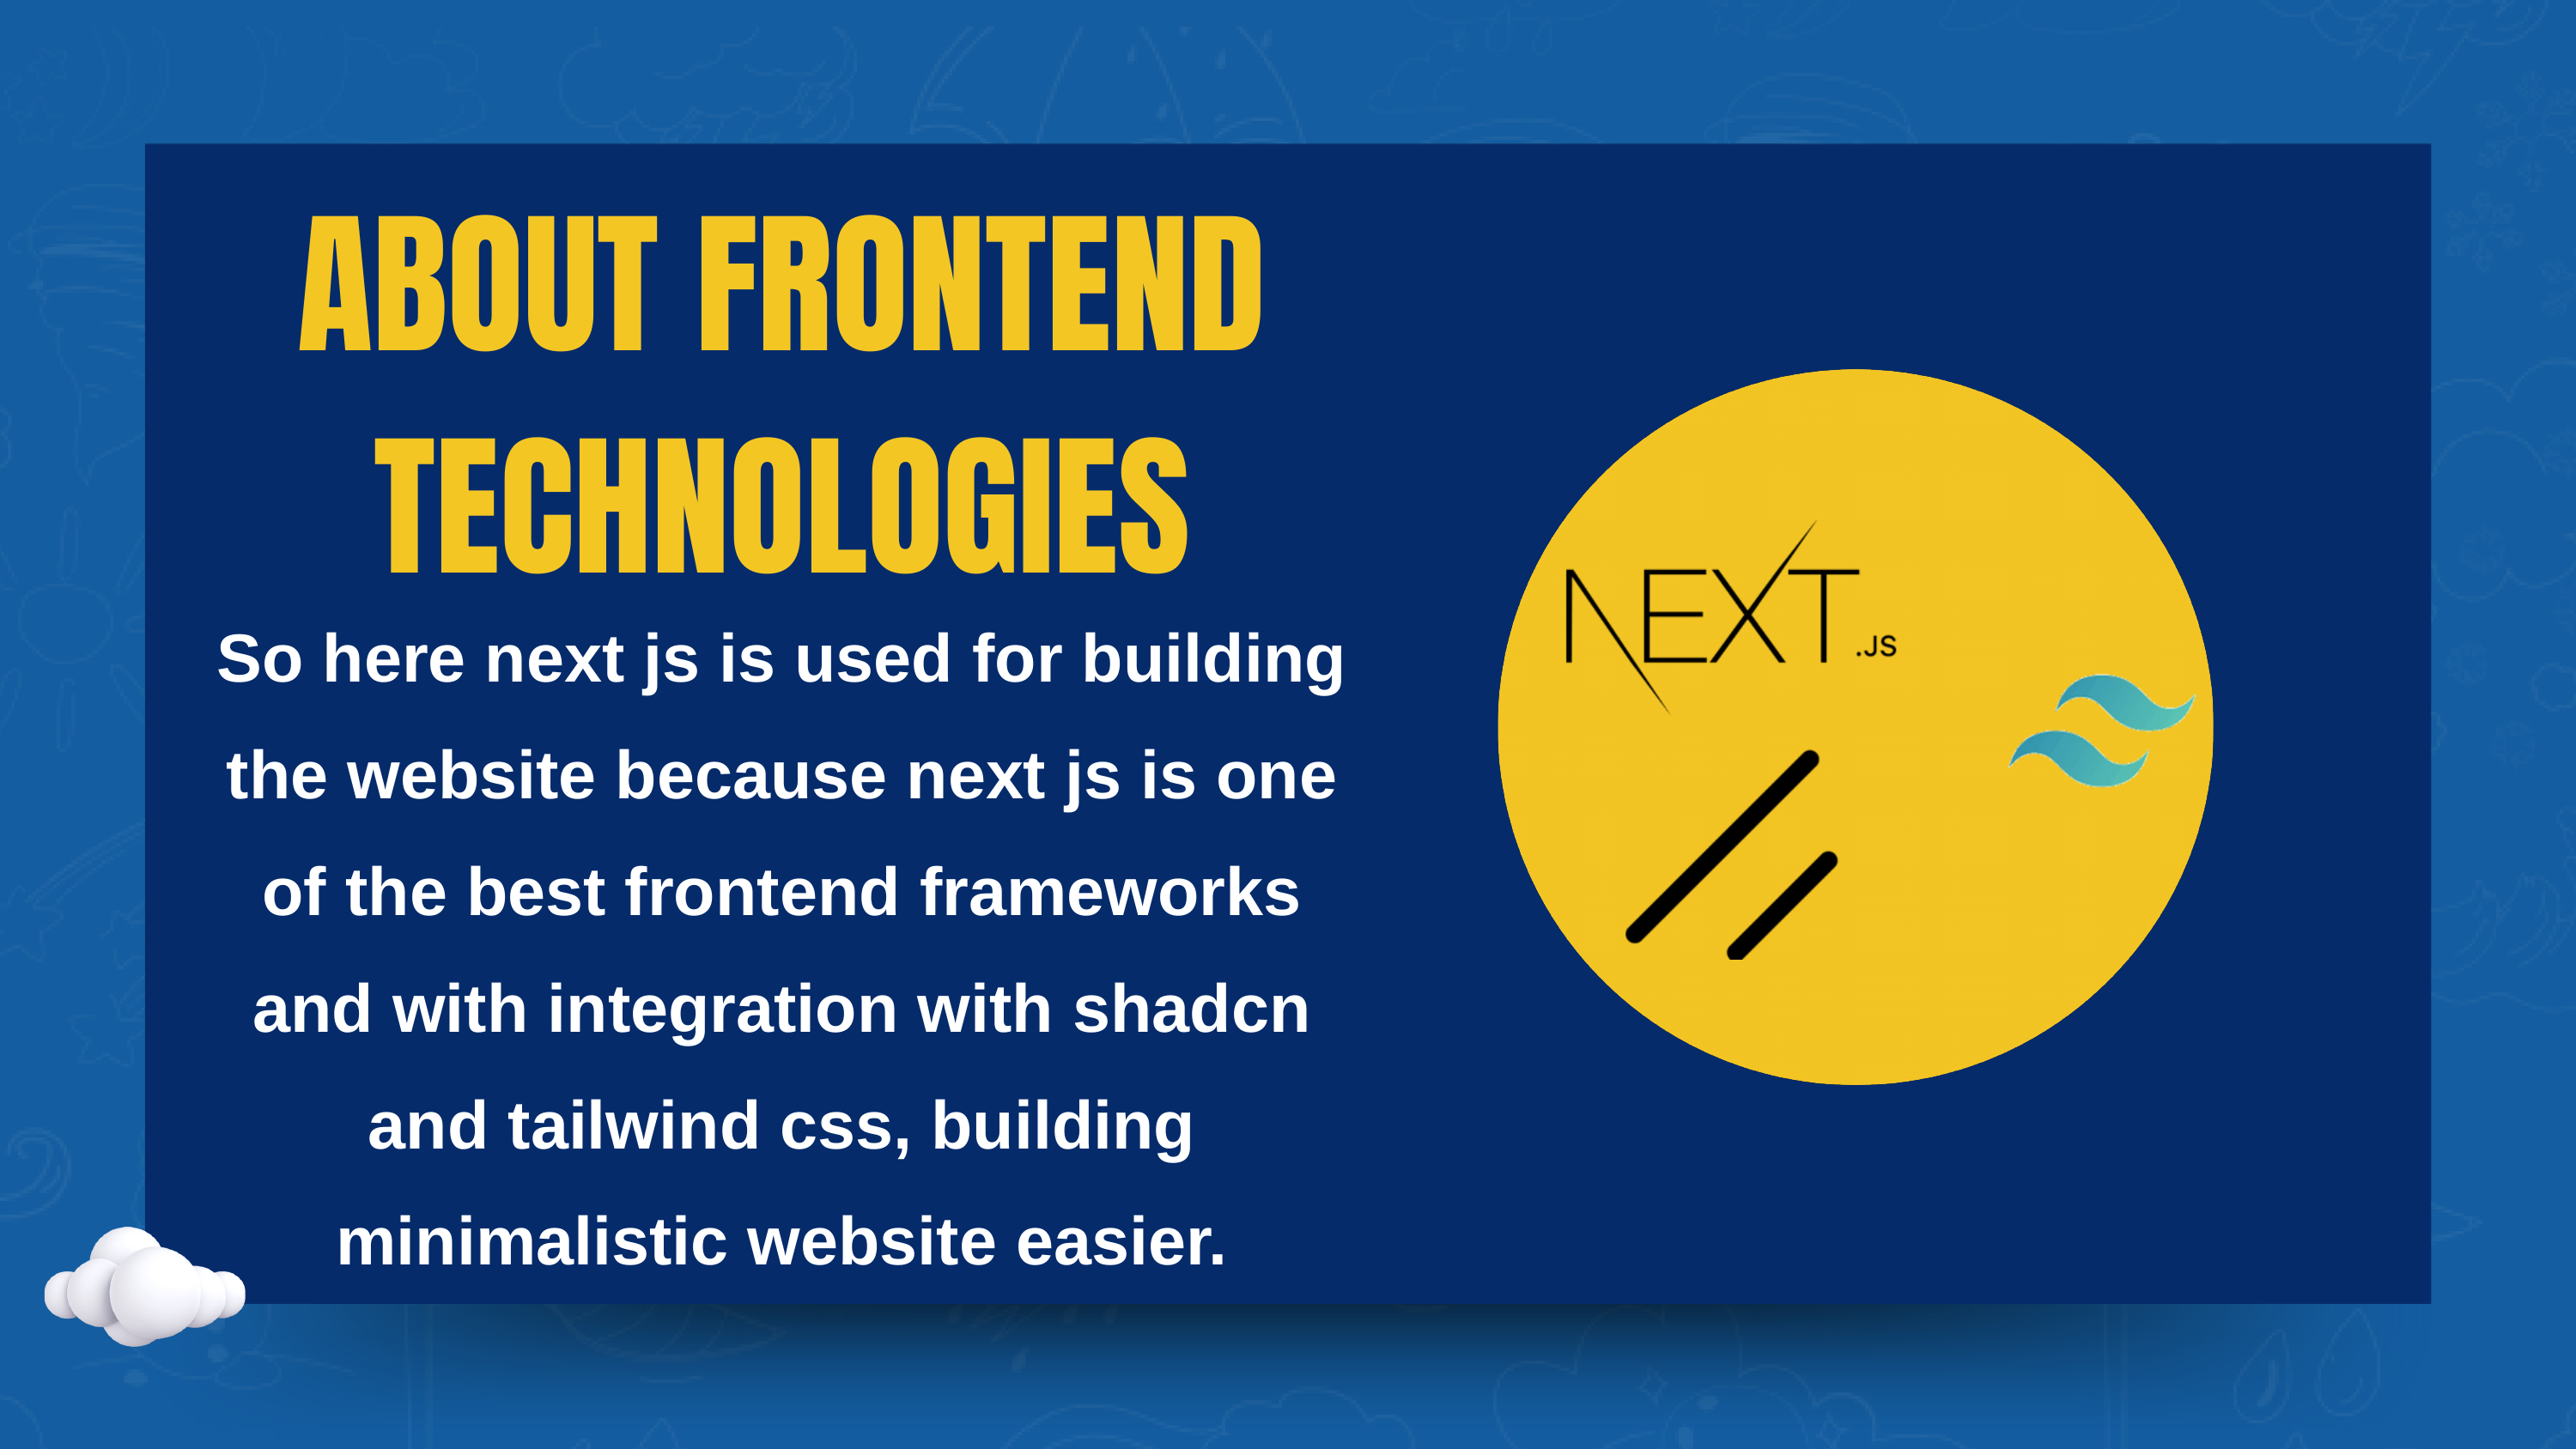

ABOUT FRONTEND TECHNOLOGIES

So here next js is used for building the website because next js is one of the best frontend frameworks and with integration with shadcn and tailwind css, building minimalistic website easier.